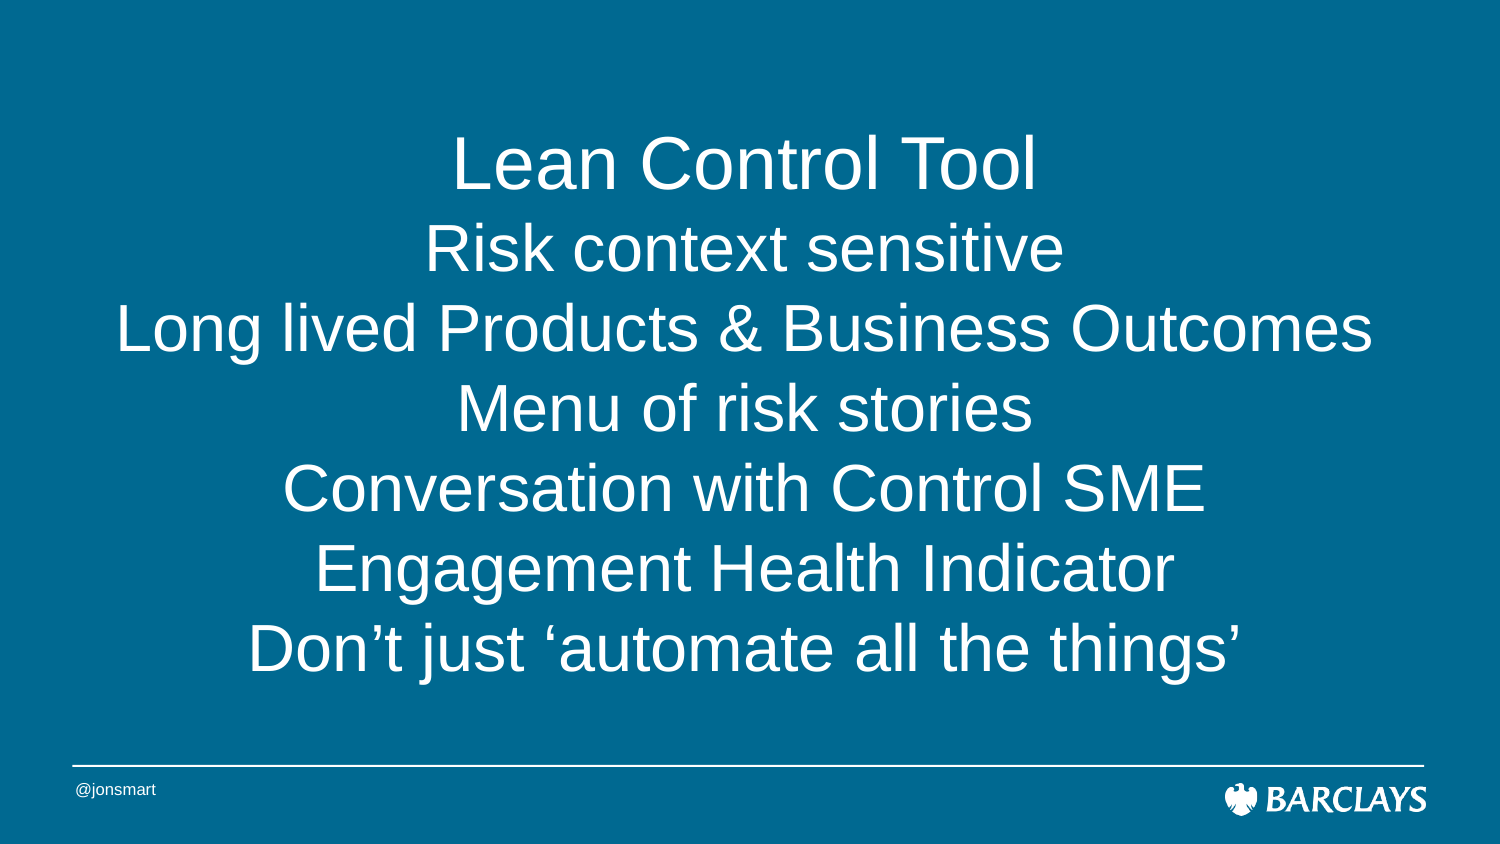

Lean Control Tool
Risk context sensitive
Long lived Products & Business Outcomes
Menu of risk stories
Conversation with Control SME
Engagement Health Indicator
Don’t just ‘automate all the things’